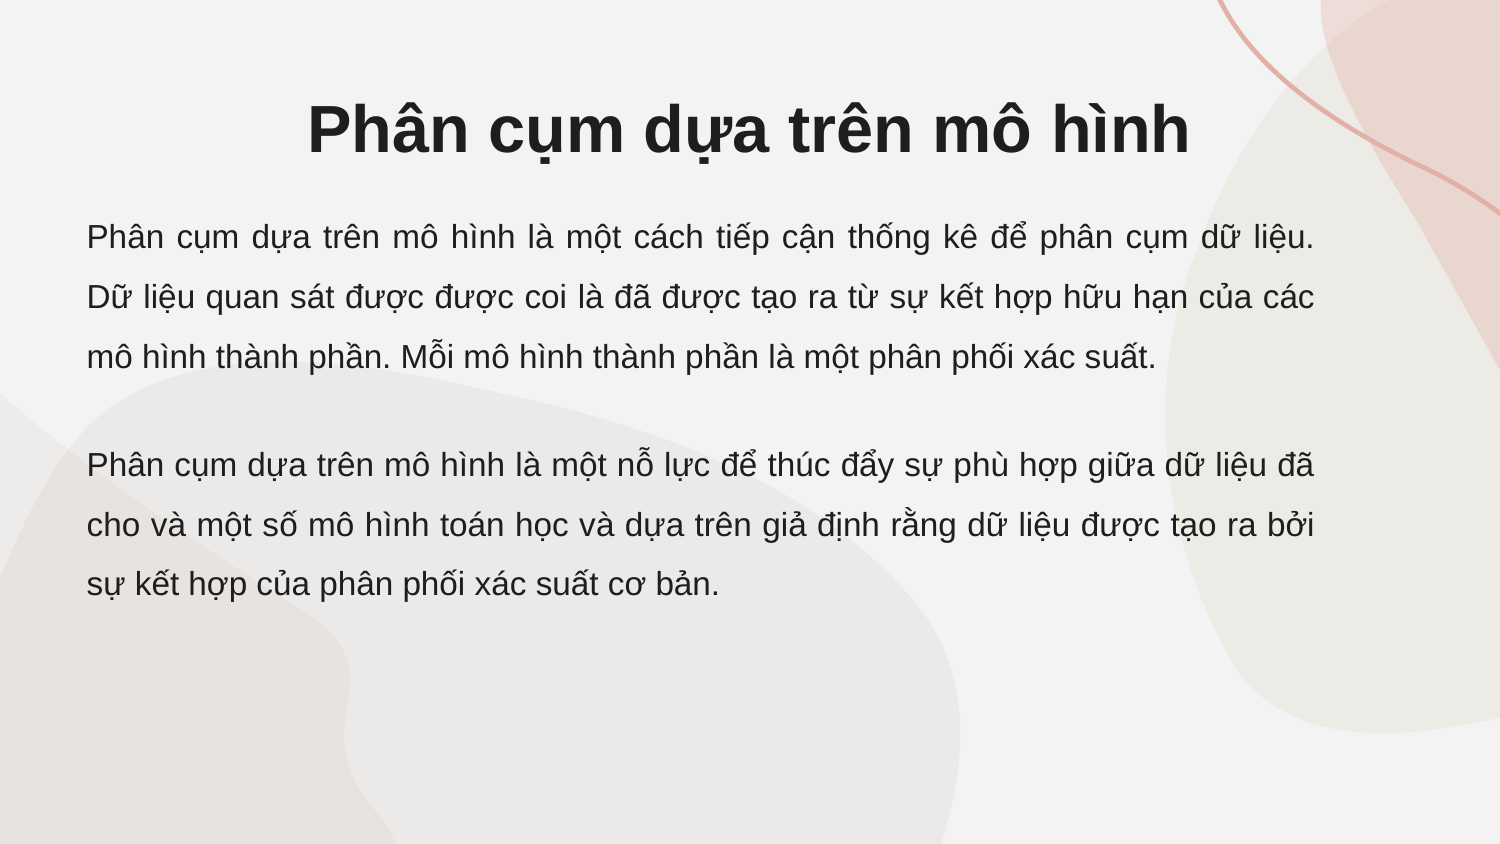

# Phân cụm dựa trên mô hình
Phân cụm dựa trên mô hình là một cách tiếp cận thống kê để phân cụm dữ liệu. Dữ liệu quan sát được được coi là đã được tạo ra từ sự kết hợp hữu hạn của các mô hình thành phần. Mỗi mô hình thành phần là một phân phối xác suất.
Phân cụm dựa trên mô hình là một nỗ lực để thúc đẩy sự phù hợp giữa dữ liệu đã cho và một số mô hình toán học và dựa trên giả định rằng dữ liệu được tạo ra bởi sự kết hợp của phân phối xác suất cơ bản.